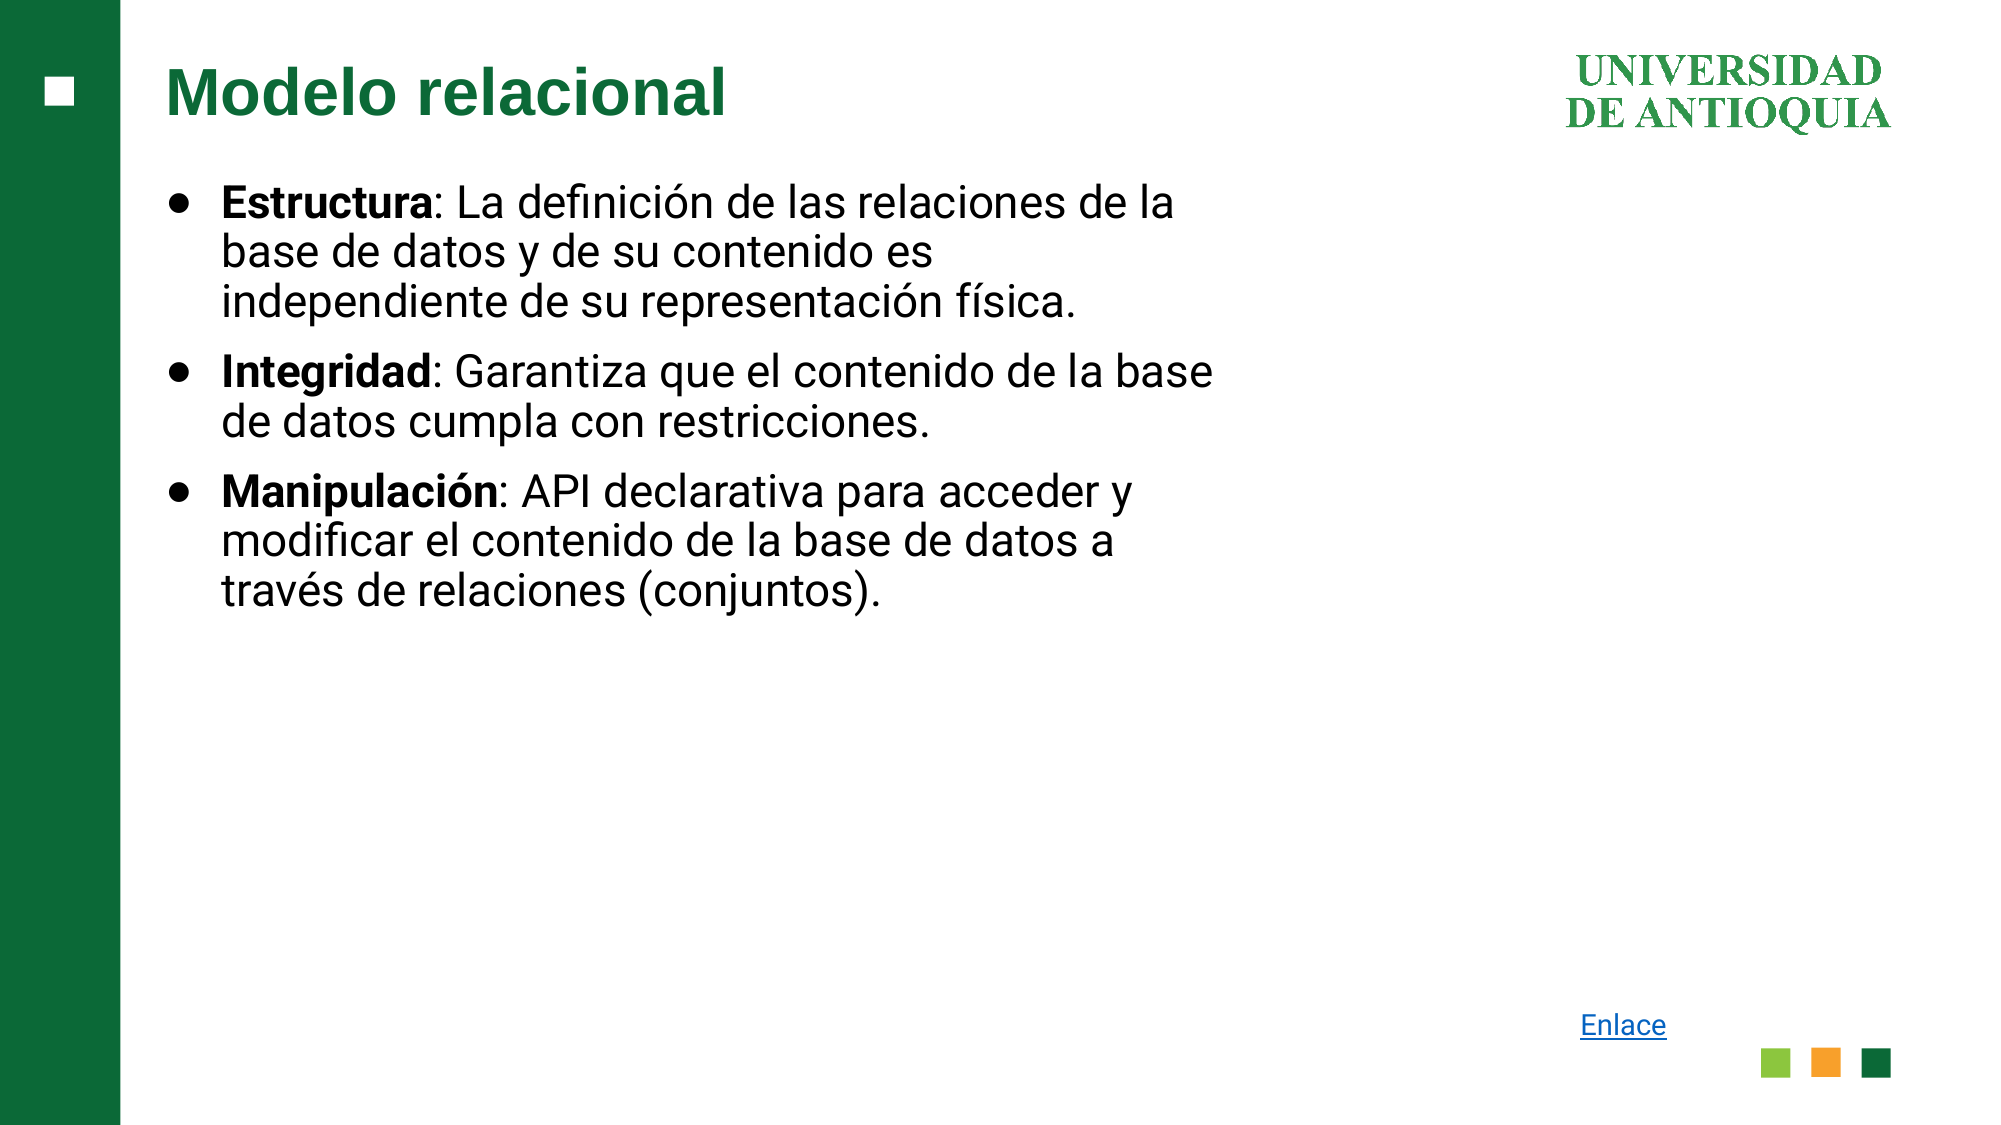

# Modelo relacional
Estructura: La definición de las relaciones de la base de datos y de su contenido es independiente de su representación física.
Integridad: Garantiza que el contenido de la base de datos cumpla con restricciones.
Manipulación: API declarativa para acceder y modificar el contenido de la base de datos a través de relaciones (conjuntos).
Enlace